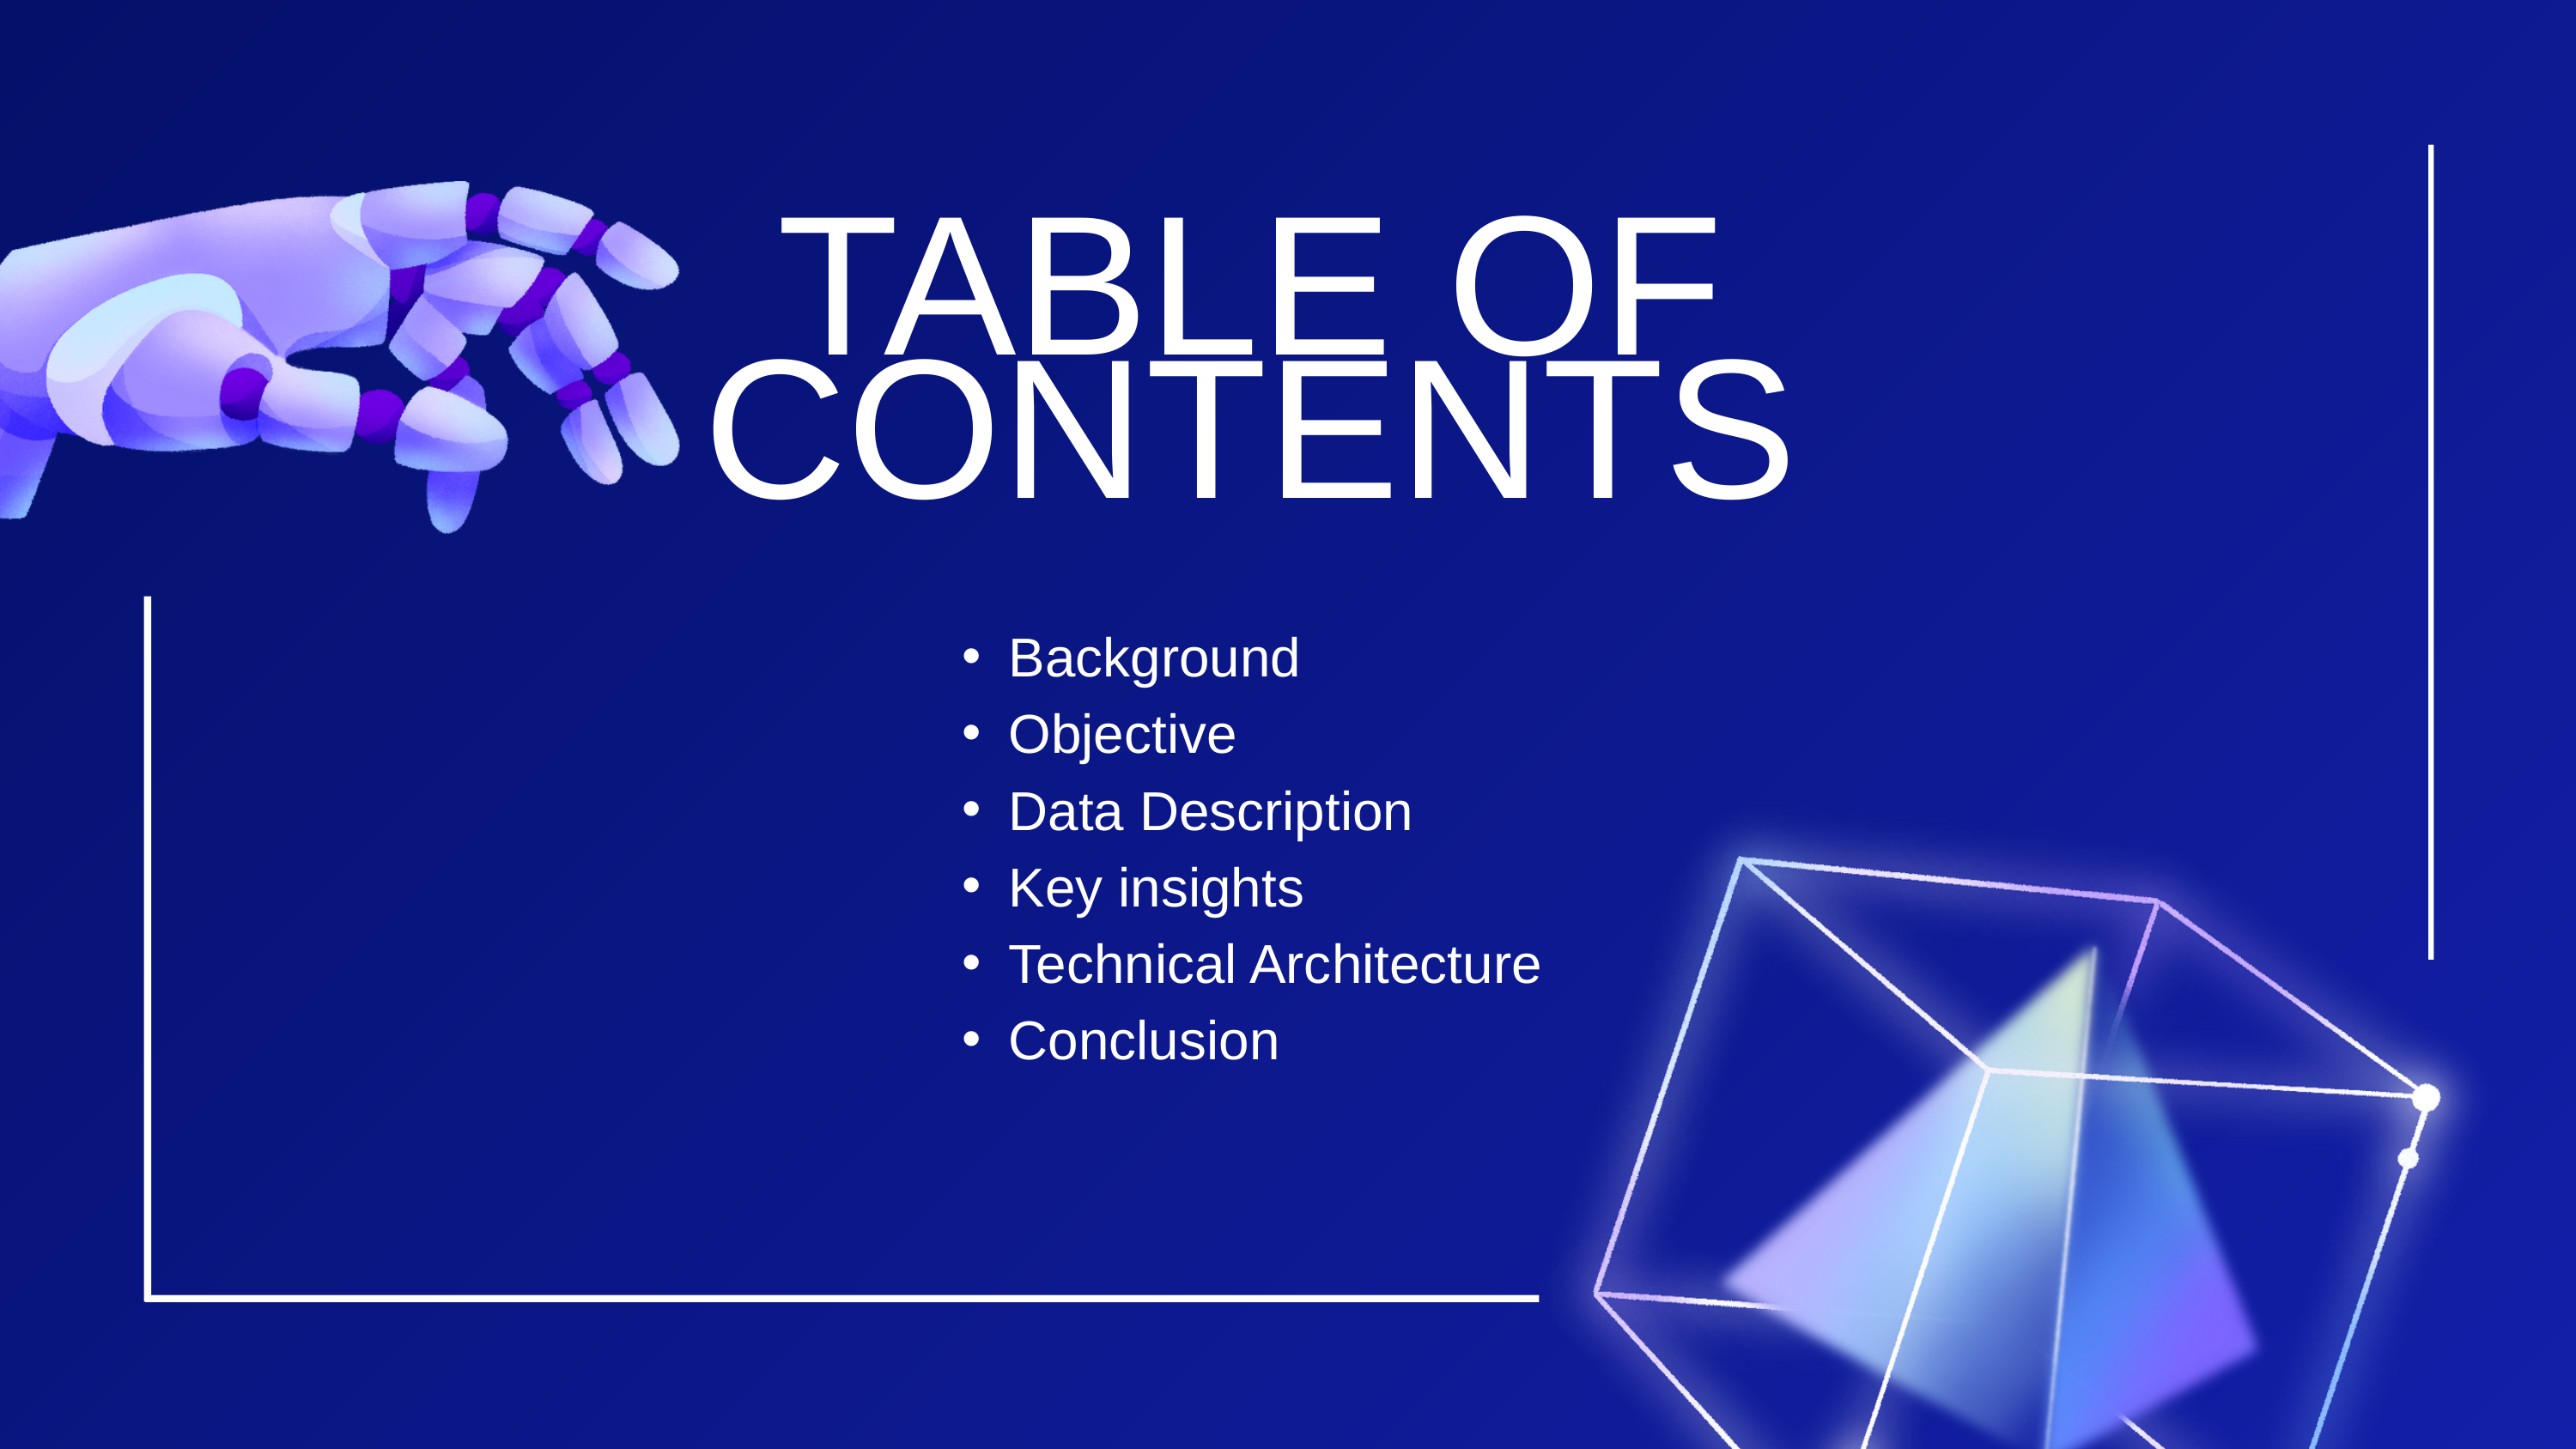

TABLE OF CONTENTS

Background
Objective
Data Description
Key insights
Technical Architecture
Conclusion